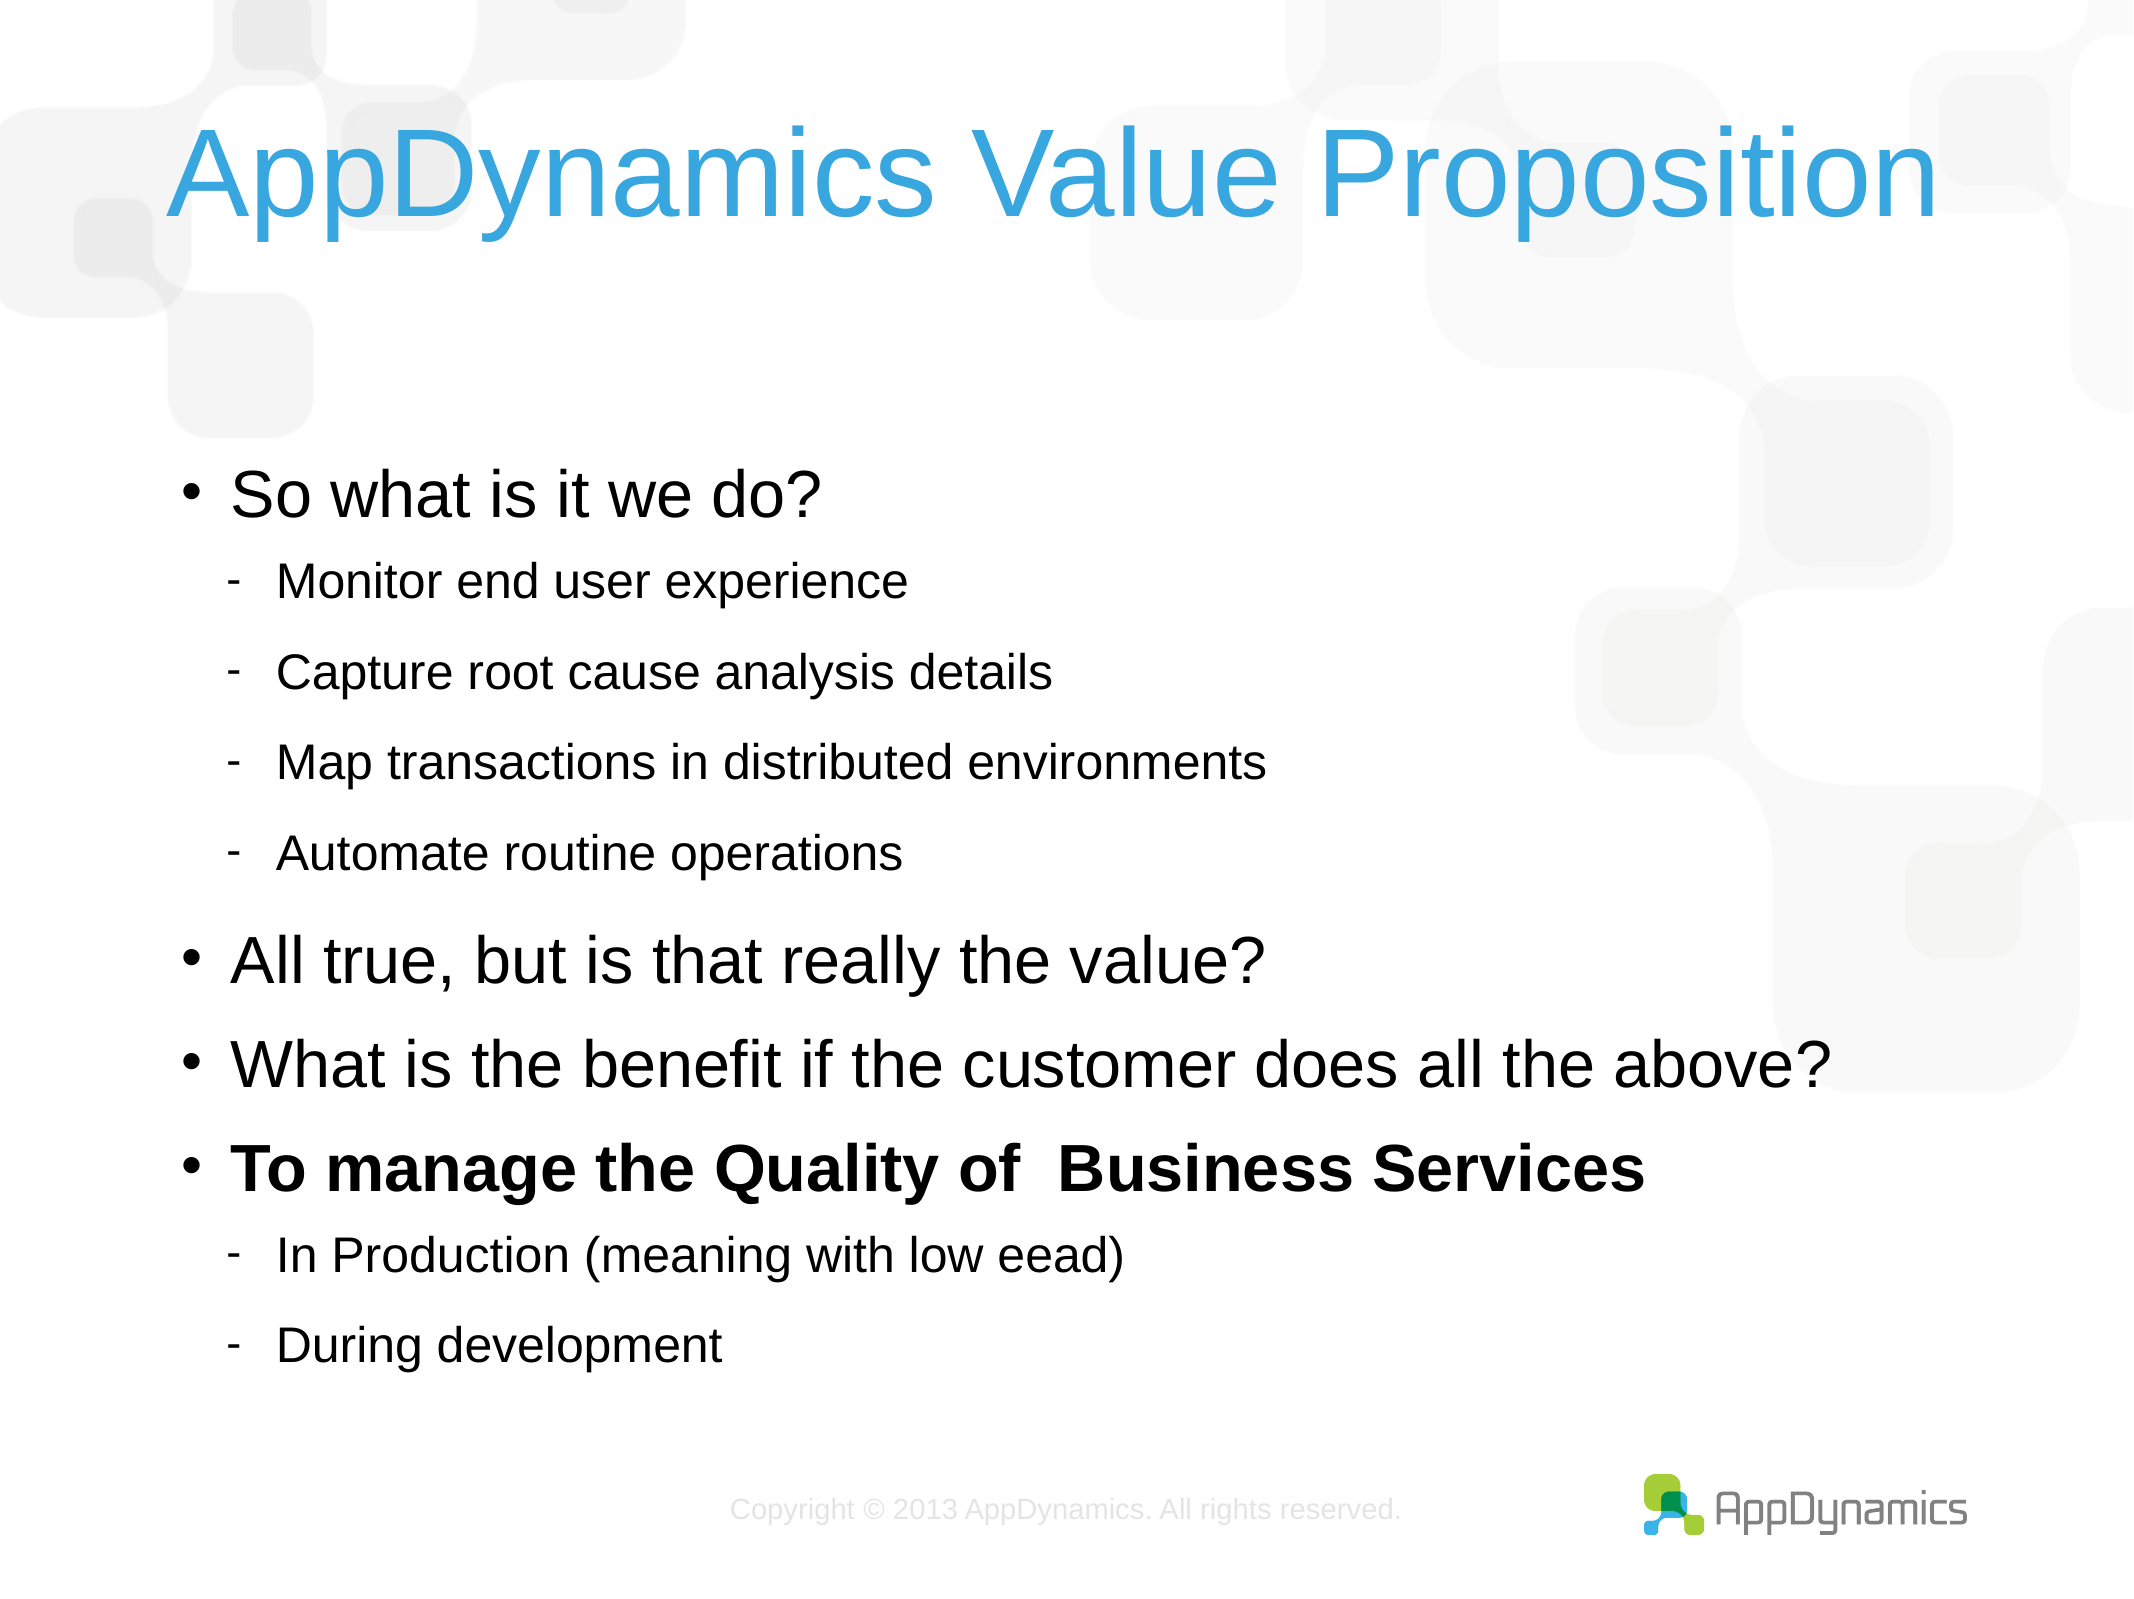

# AppDynamics Value Proposition

So what is it we do?
Monitor end user experience
Capture root cause analysis details
Map transactions in distributed environments
Automate routine operations
All true, but is that really the value?
What is the benefit if the customer does all the above?
To manage the Quality of  Business Services
In Production (meaning with low eead)
During development